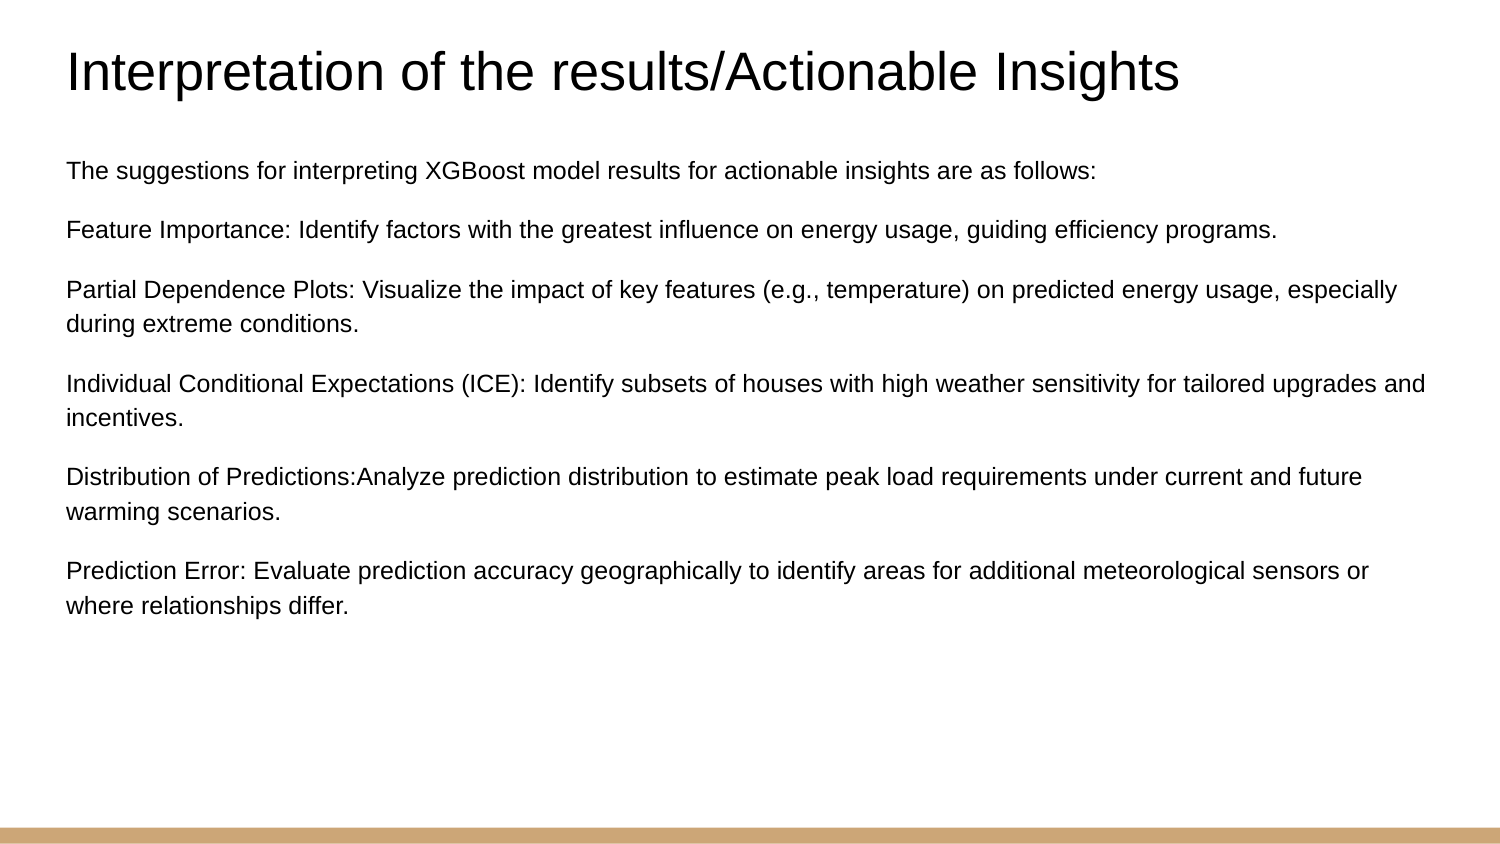

# Interpretation of the results/Actionable Insights
The suggestions for interpreting XGBoost model results for actionable insights are as follows:
Feature Importance: Identify factors with the greatest influence on energy usage, guiding efficiency programs.
Partial Dependence Plots: Visualize the impact of key features (e.g., temperature) on predicted energy usage, especially during extreme conditions.
Individual Conditional Expectations (ICE): Identify subsets of houses with high weather sensitivity for tailored upgrades and incentives.
Distribution of Predictions:Analyze prediction distribution to estimate peak load requirements under current and future warming scenarios.
Prediction Error: Evaluate prediction accuracy geographically to identify areas for additional meteorological sensors or where relationships differ.